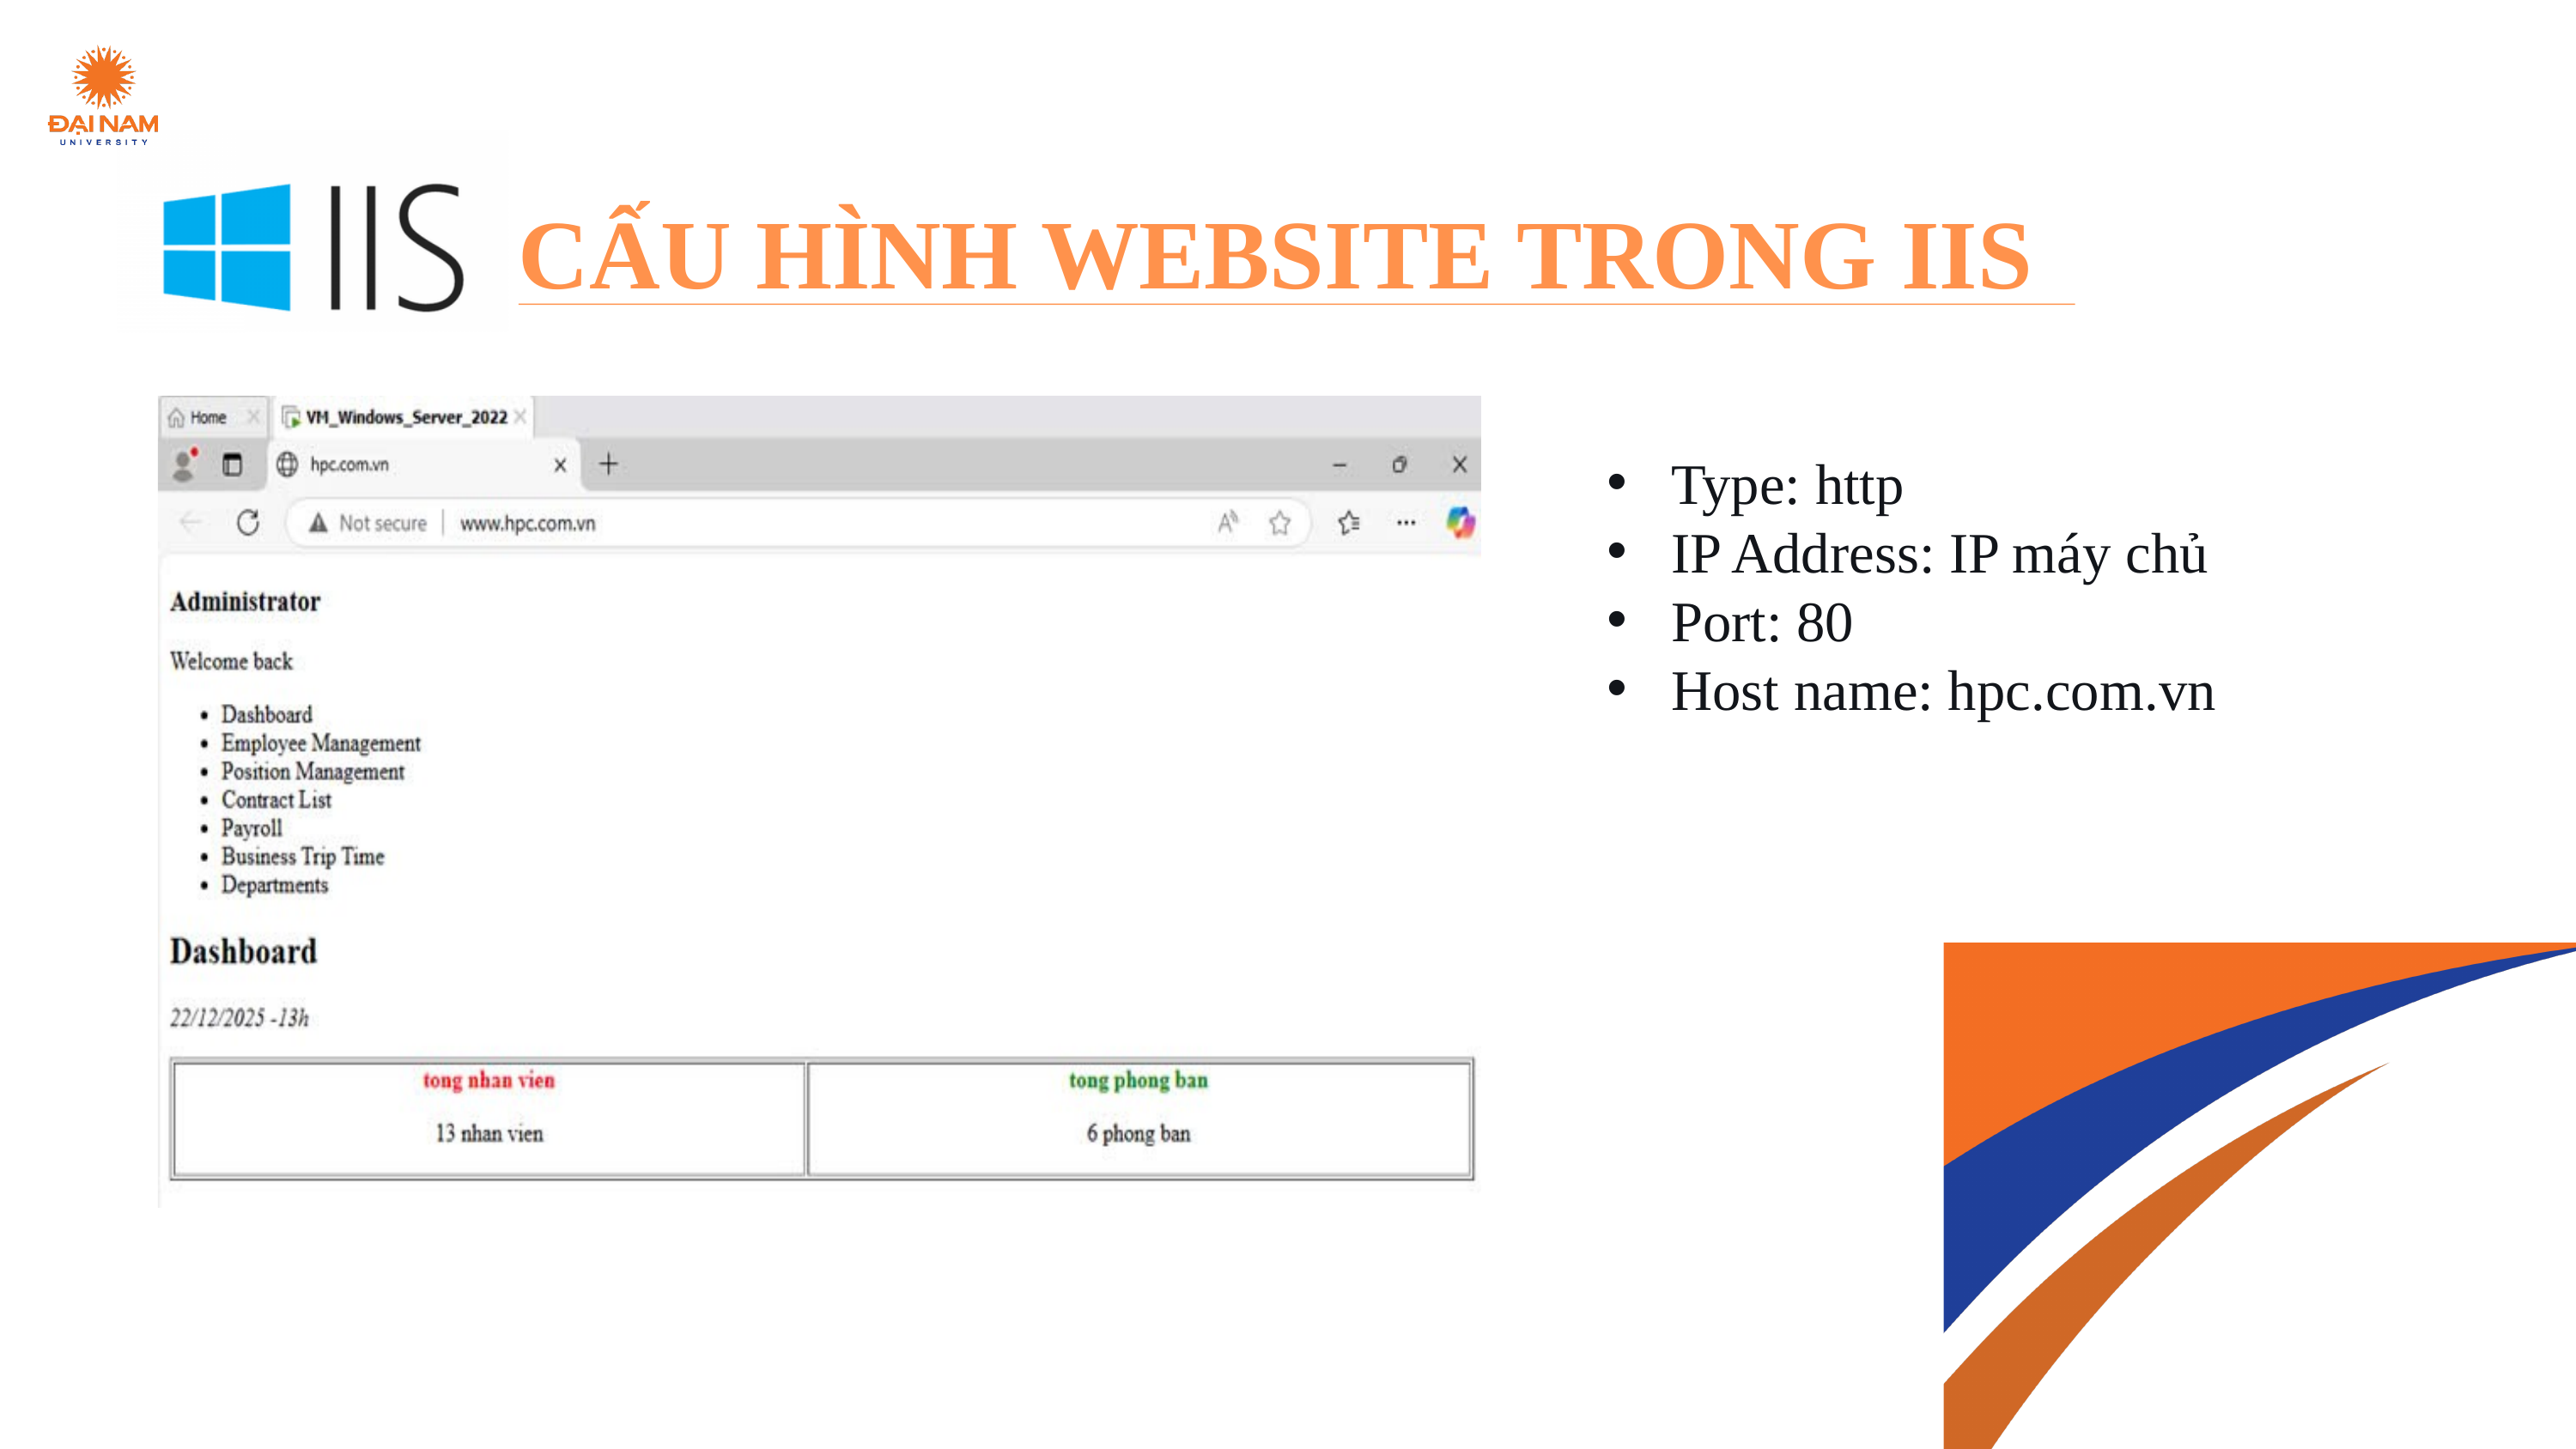

CẤU HÌNH WEBSITE TRONG IIS

Type: http
IP Address: IP máy chủ
Port: 80
Host name: hpc.com.vn